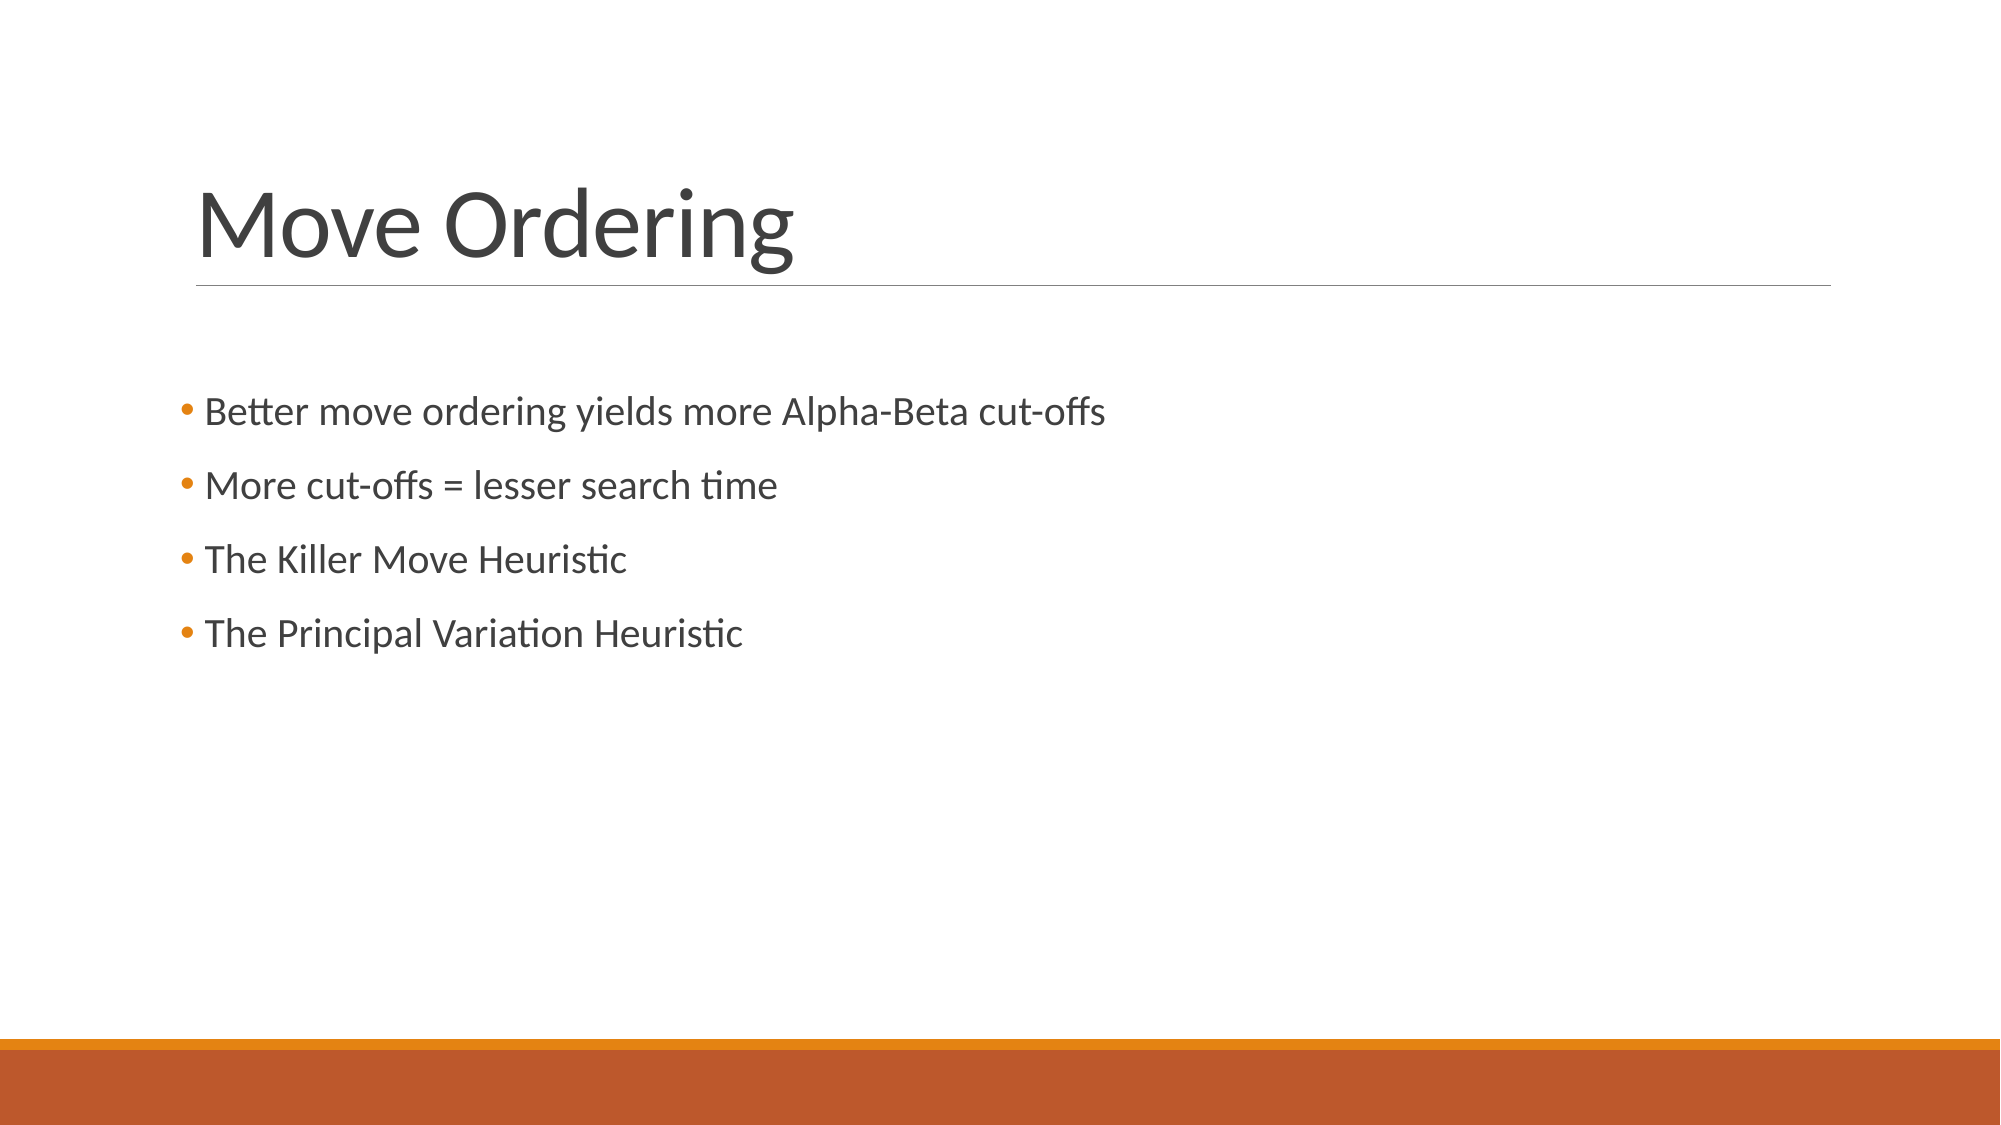

# Move Ordering

 Better move ordering yields more Alpha-Beta cut-offs
 More cut-offs = lesser search time
 The Killer Move Heuristic
 The Principal Variation Heuristic